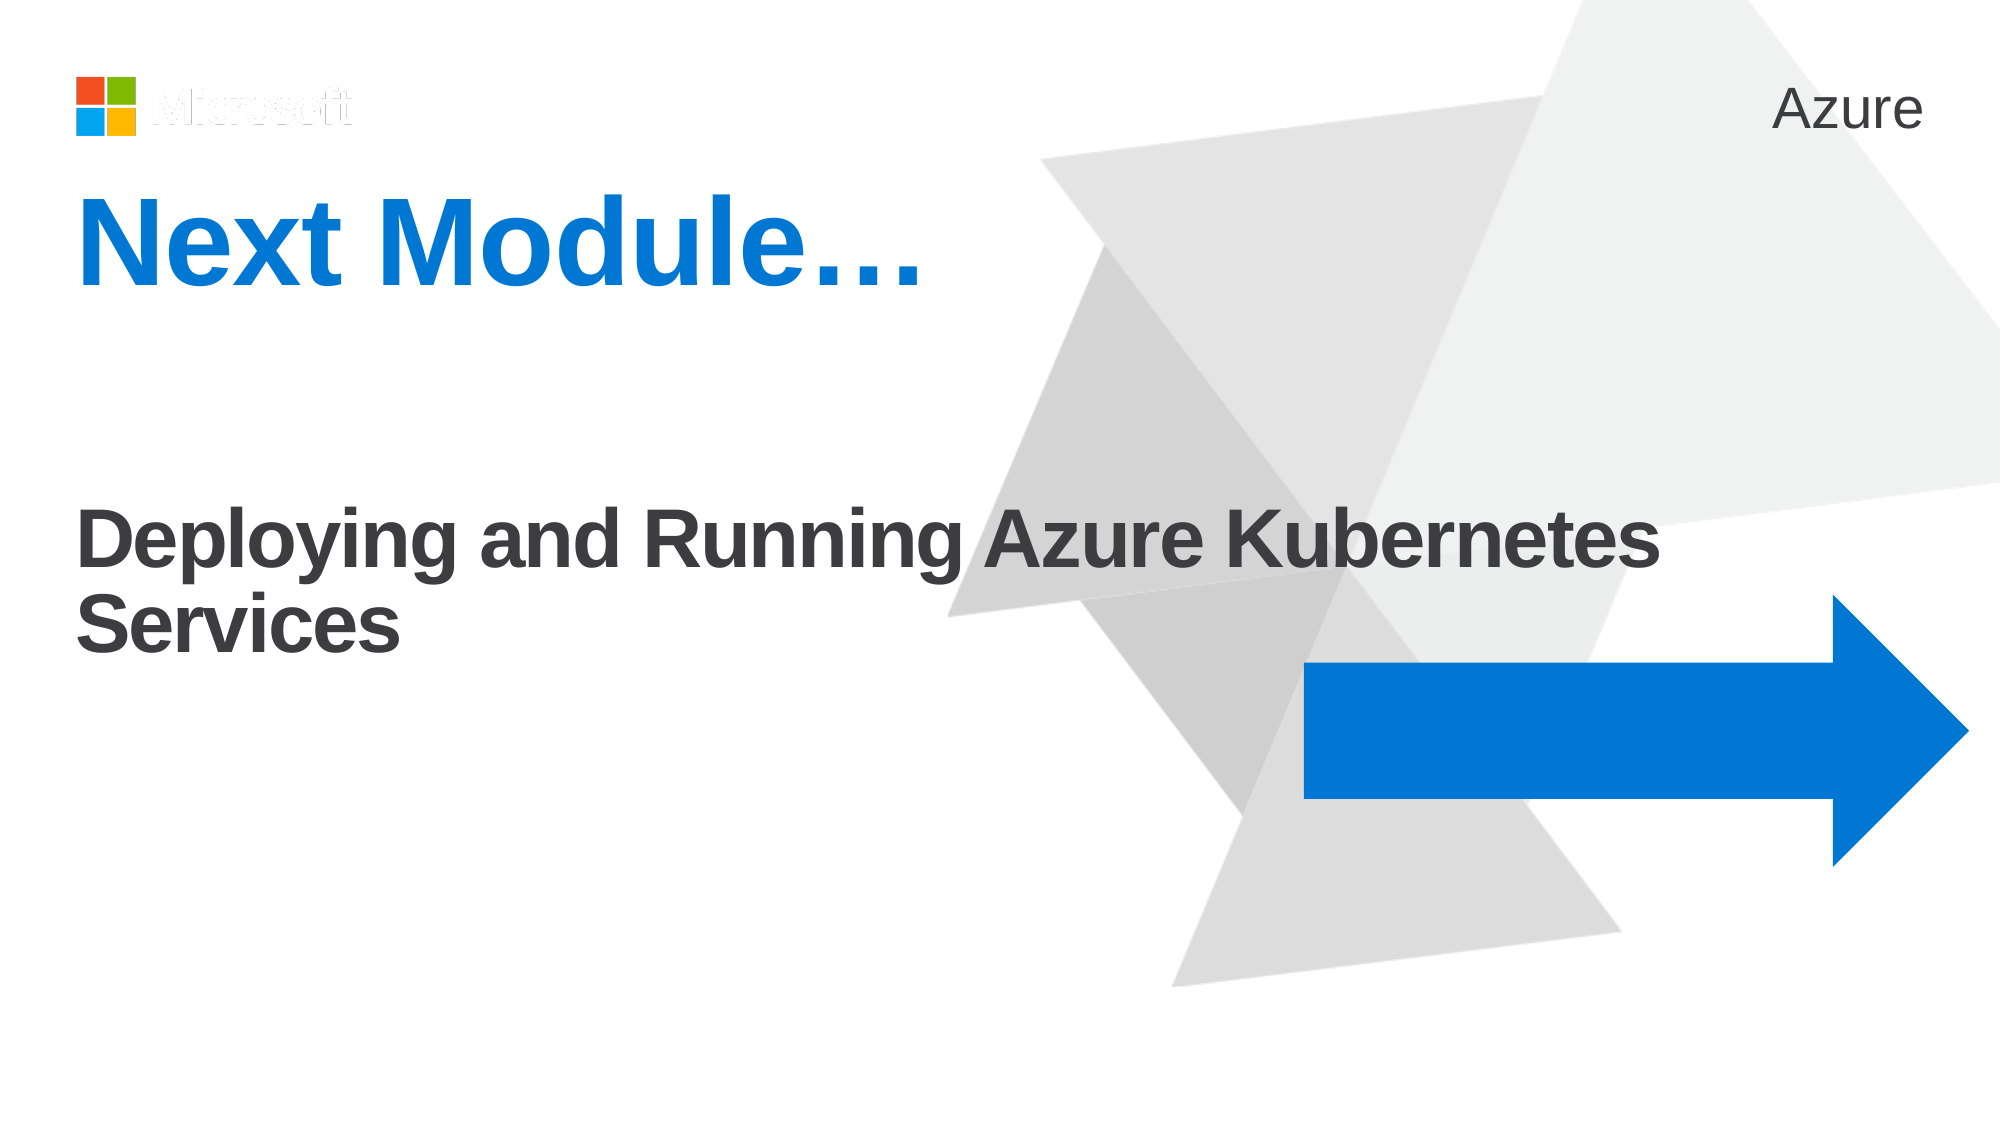

# Next Module…
Deploying and Running Azure Kubernetes Services

@pdtit		@007FFFlearning